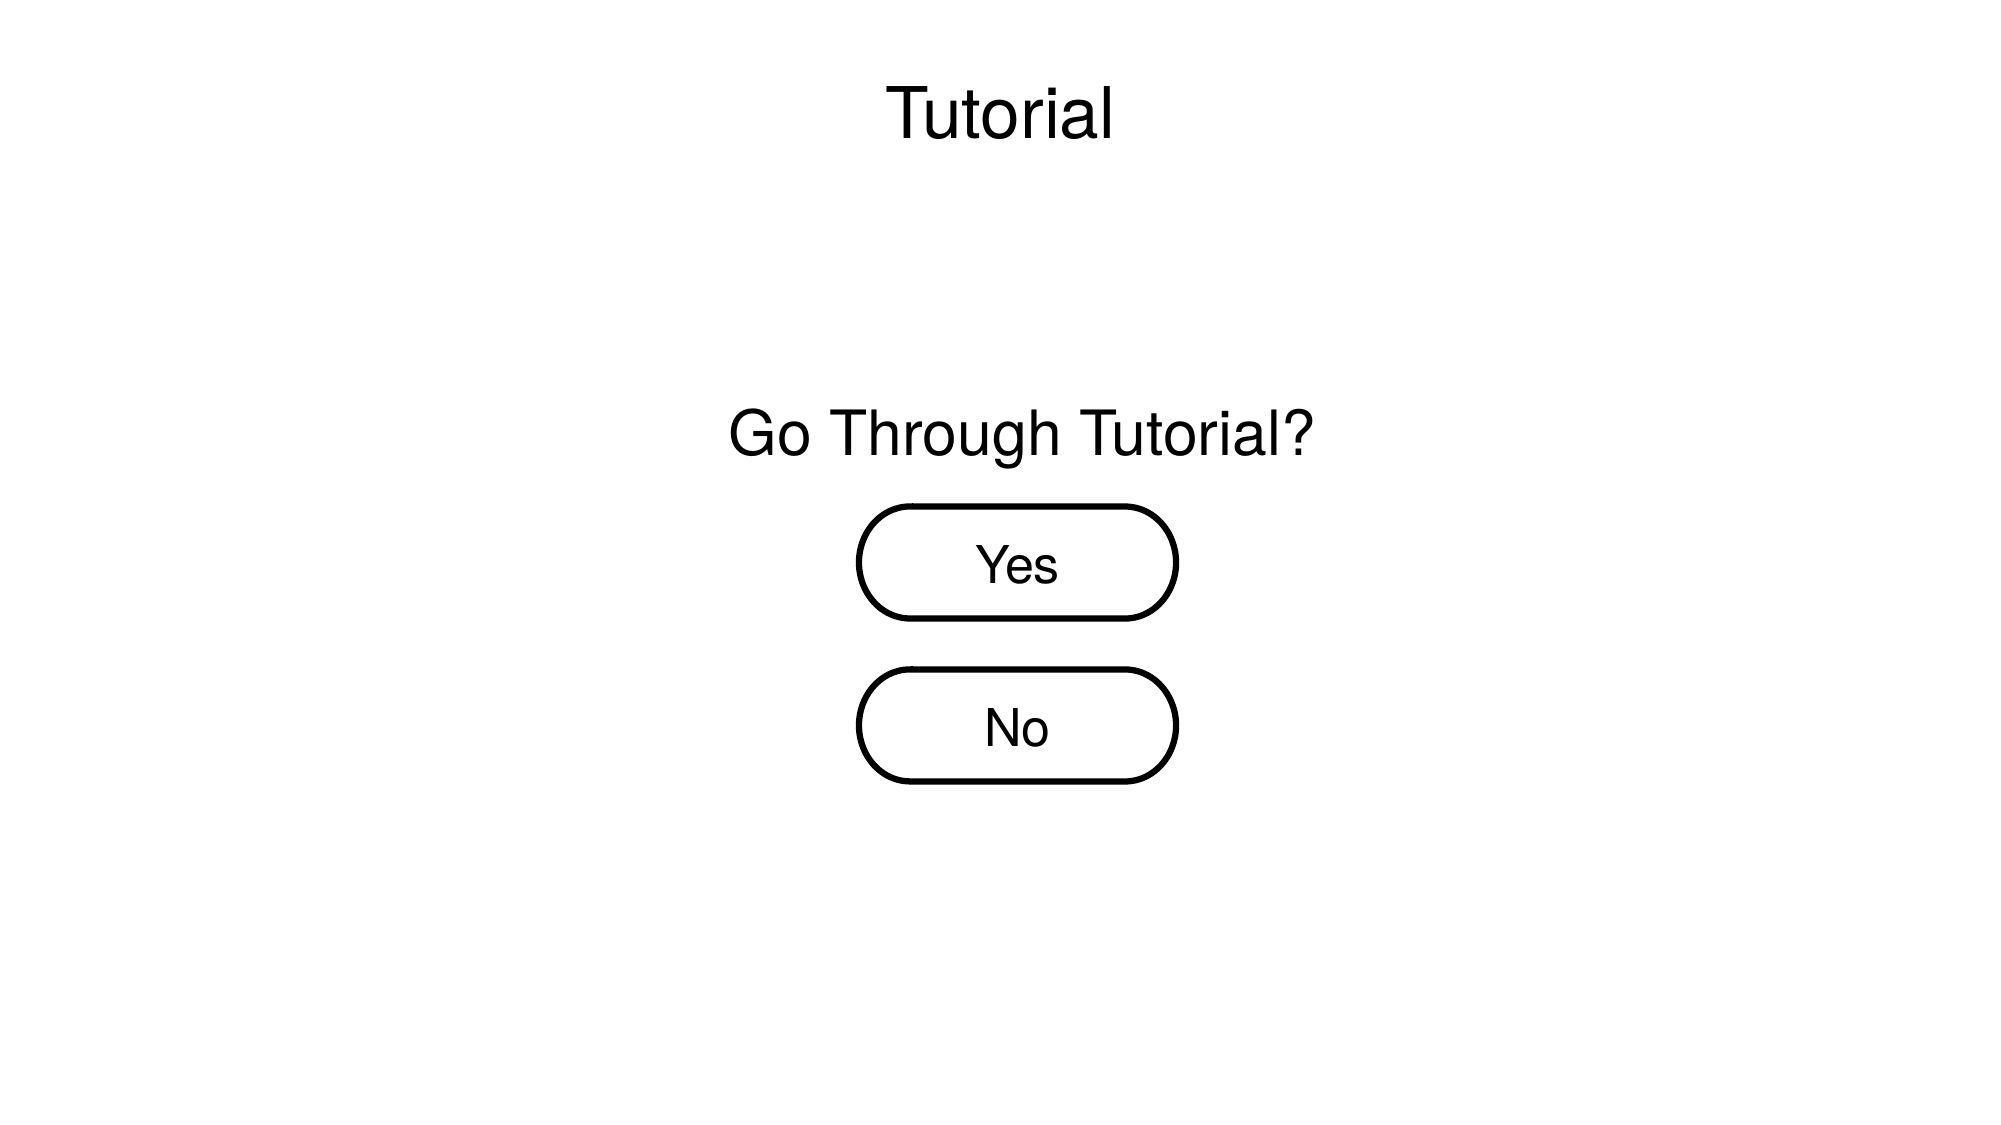

# Tutorial
Go Through Tutorial?
Yes
No